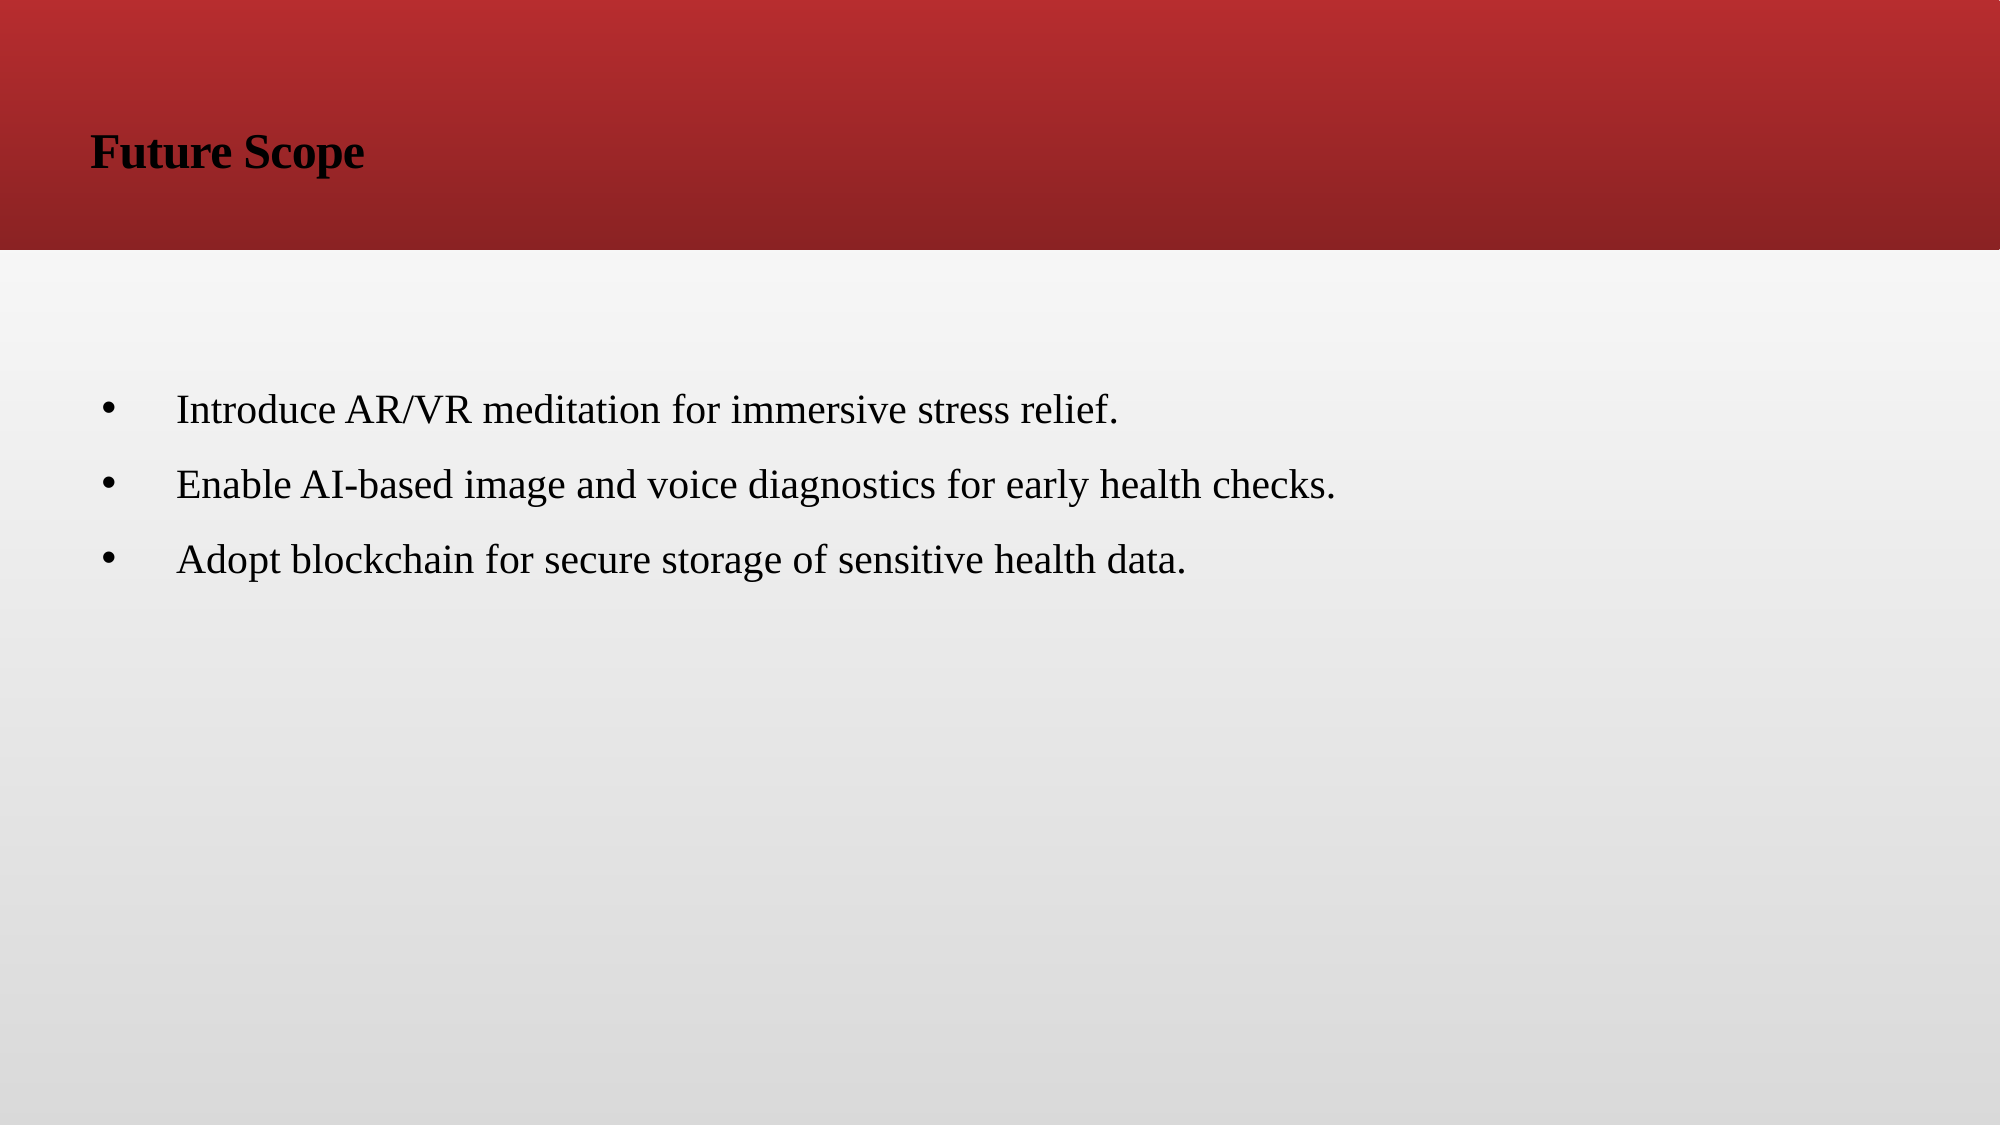

# Future Scope
Introduce AR/VR meditation for immersive stress relief.
Enable AI-based image and voice diagnostics for early health checks.
Adopt blockchain for secure storage of sensitive health data.